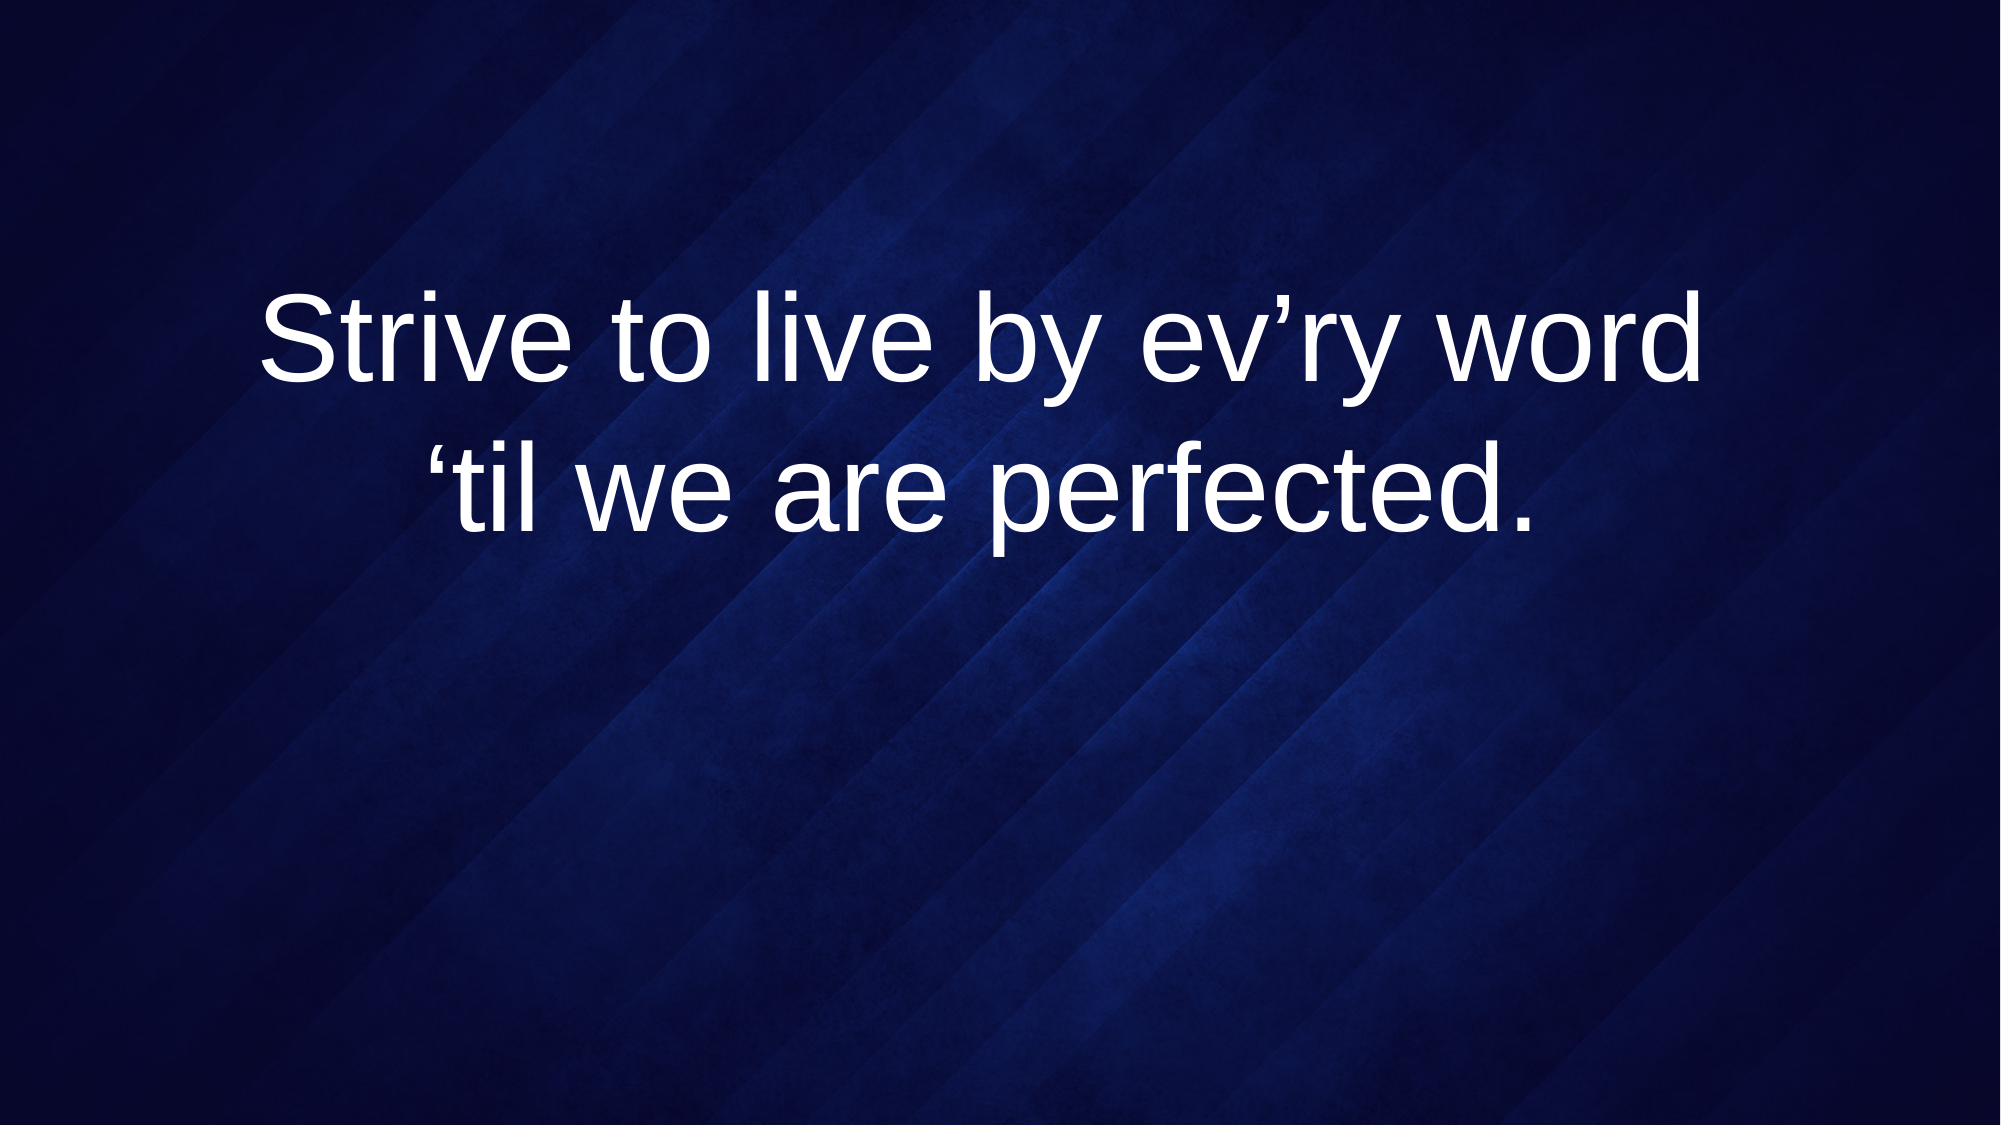

# Strive to live by ev’ry word ‘til we are perfected.